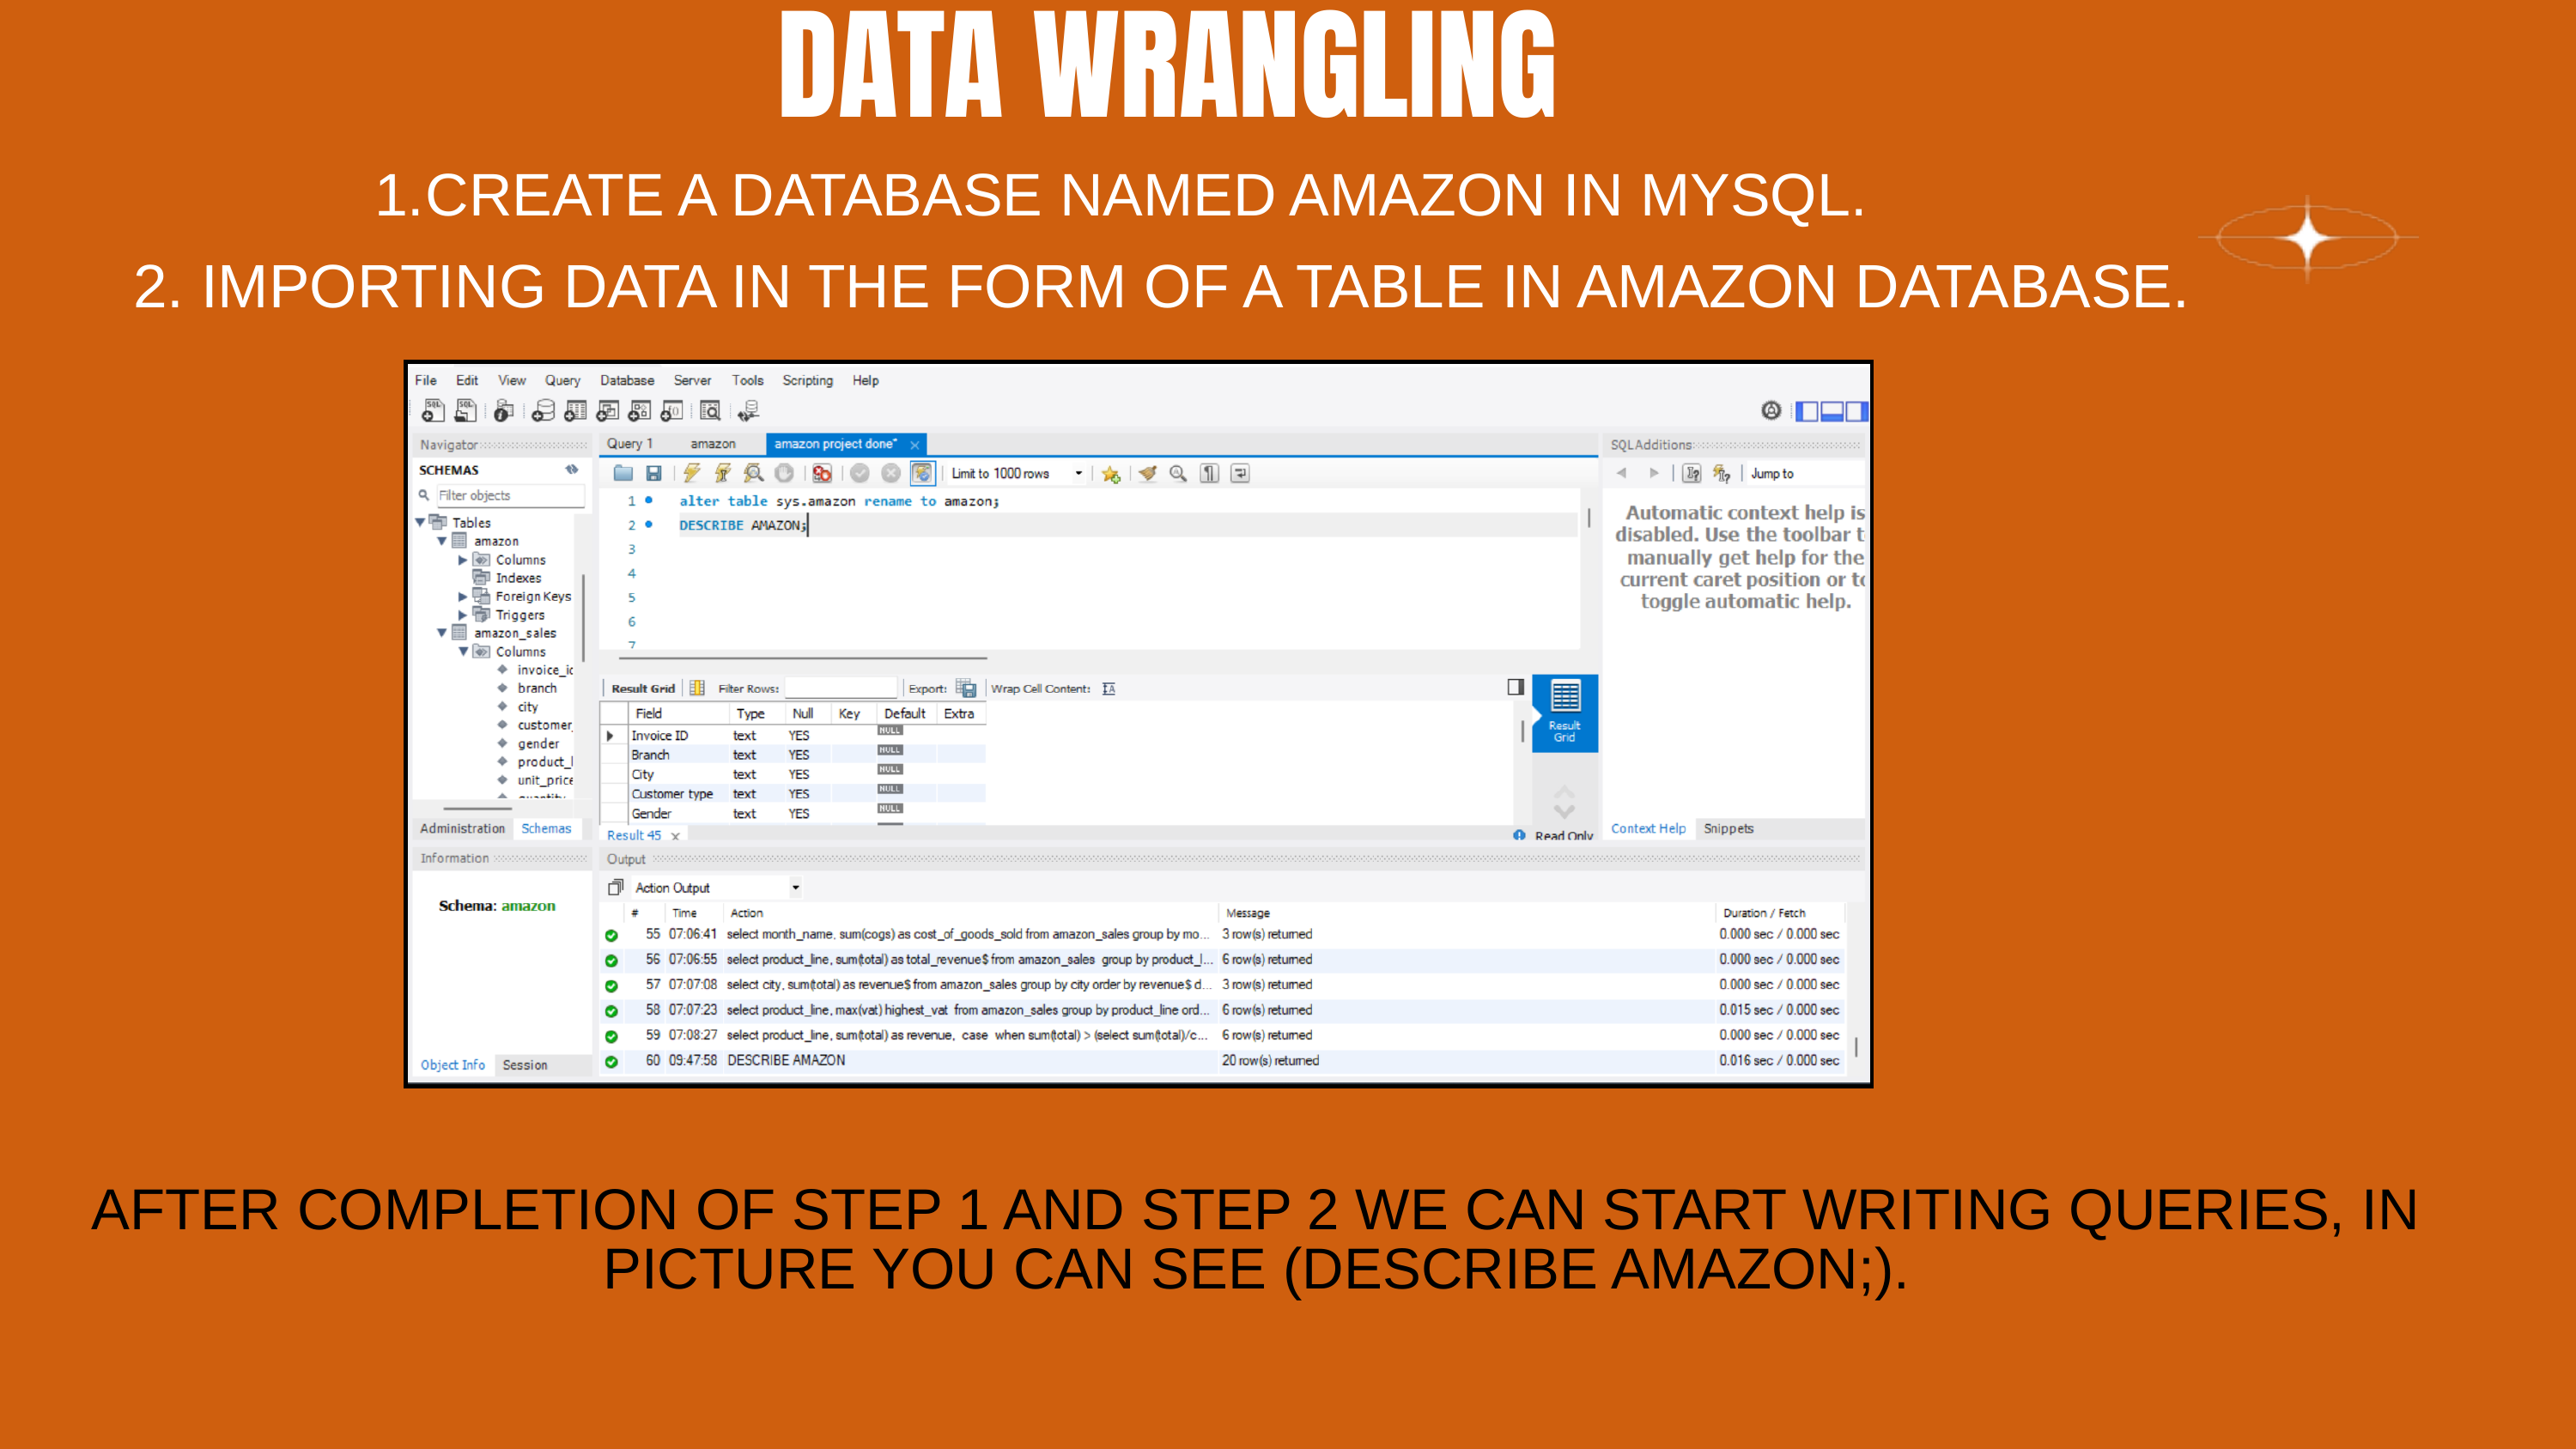

DATA WRANGLING
CREATE A DATABASE NAMED AMAZON IN MYSQL.

2. IMPORTING DATA IN THE FORM OF A TABLE IN AMAZON DATABASE.

AFTER COMPLETION OF STEP 1 AND STEP 2 WE CAN START WRITING QUERIES, IN PICTURE YOU CAN SEE (DESCRIBE AMAZON;).